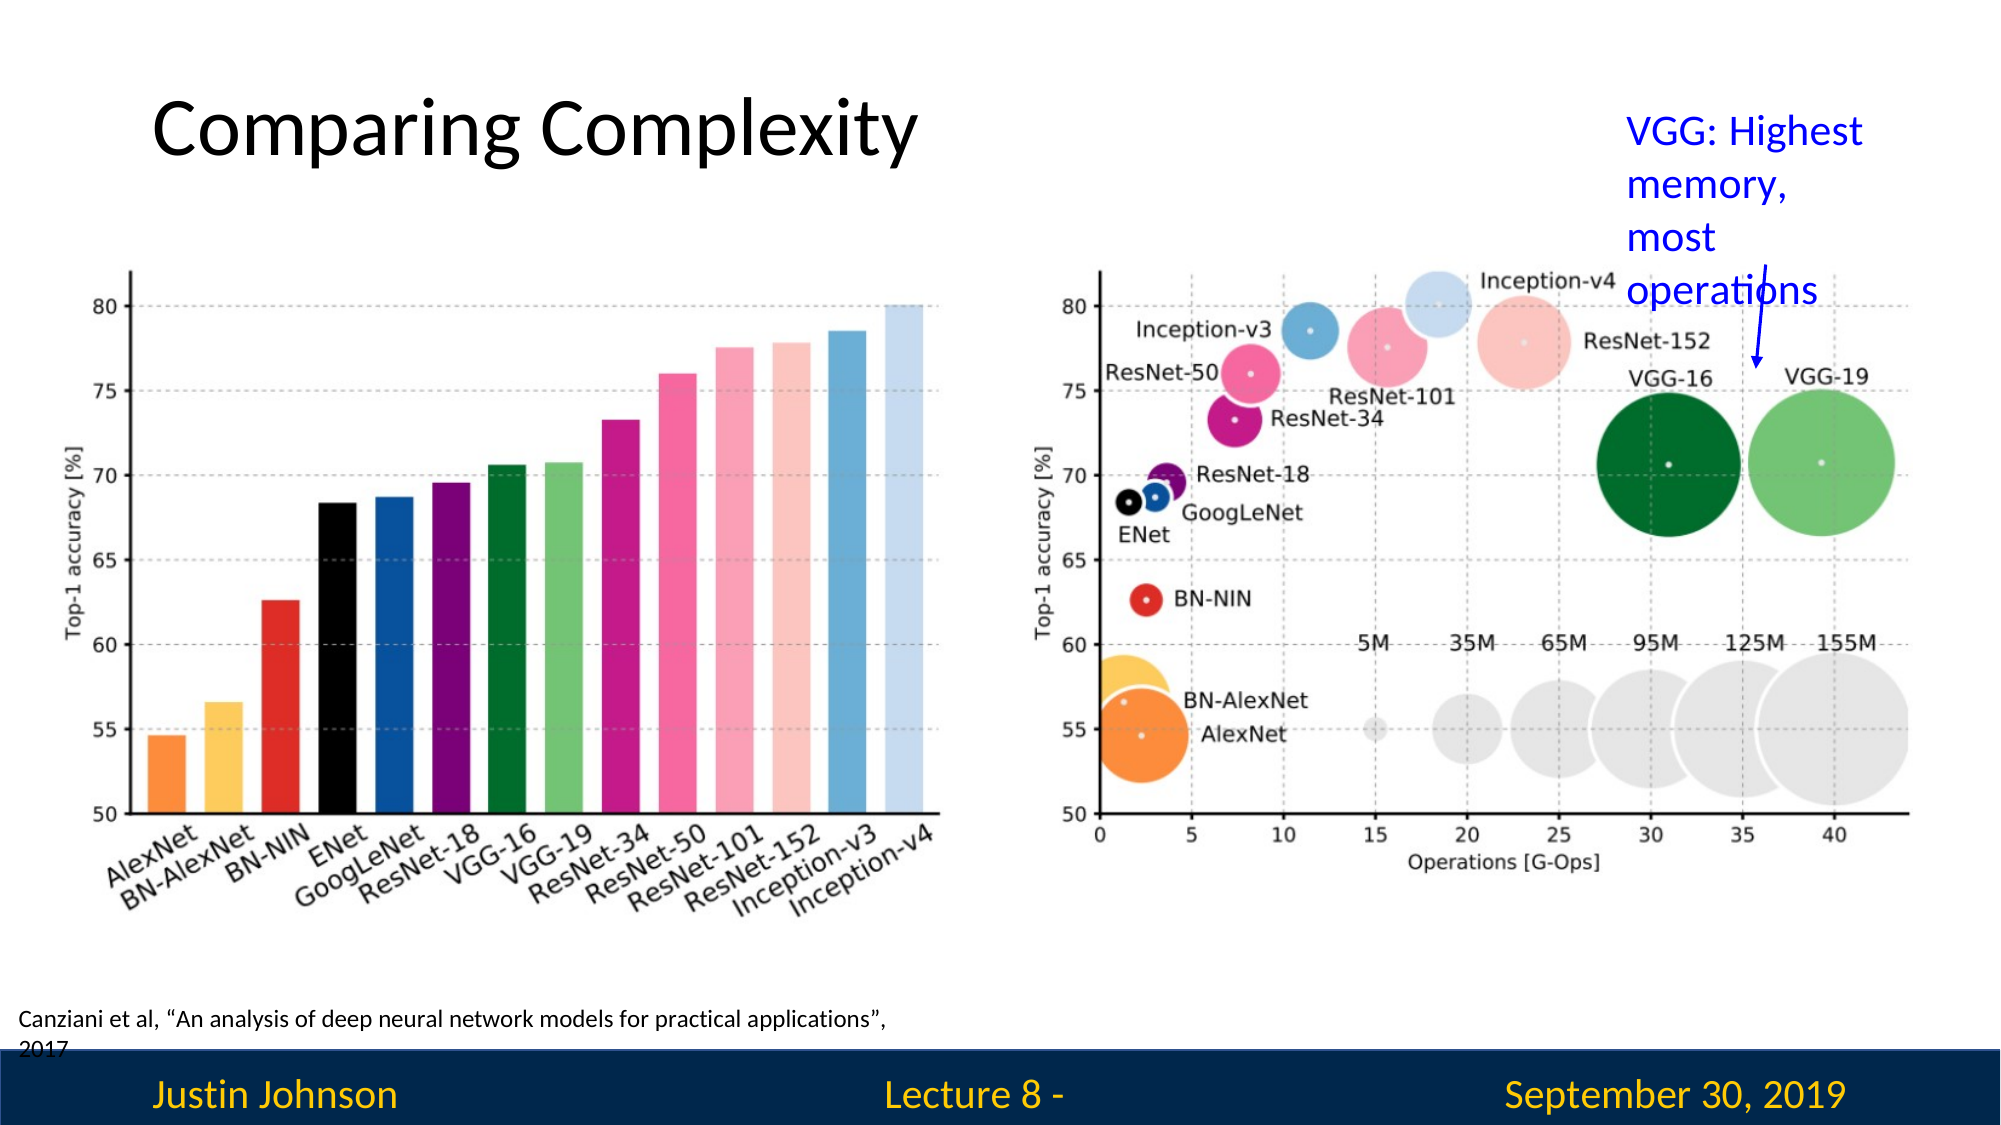

# Comparing Complexity
VGG: Highest memory, most operations

Canziani et al, “An analysis of deep neural network models for practical applications”, 2017
Justin Johnson
September 30, 2019
Lecture 8 - 392